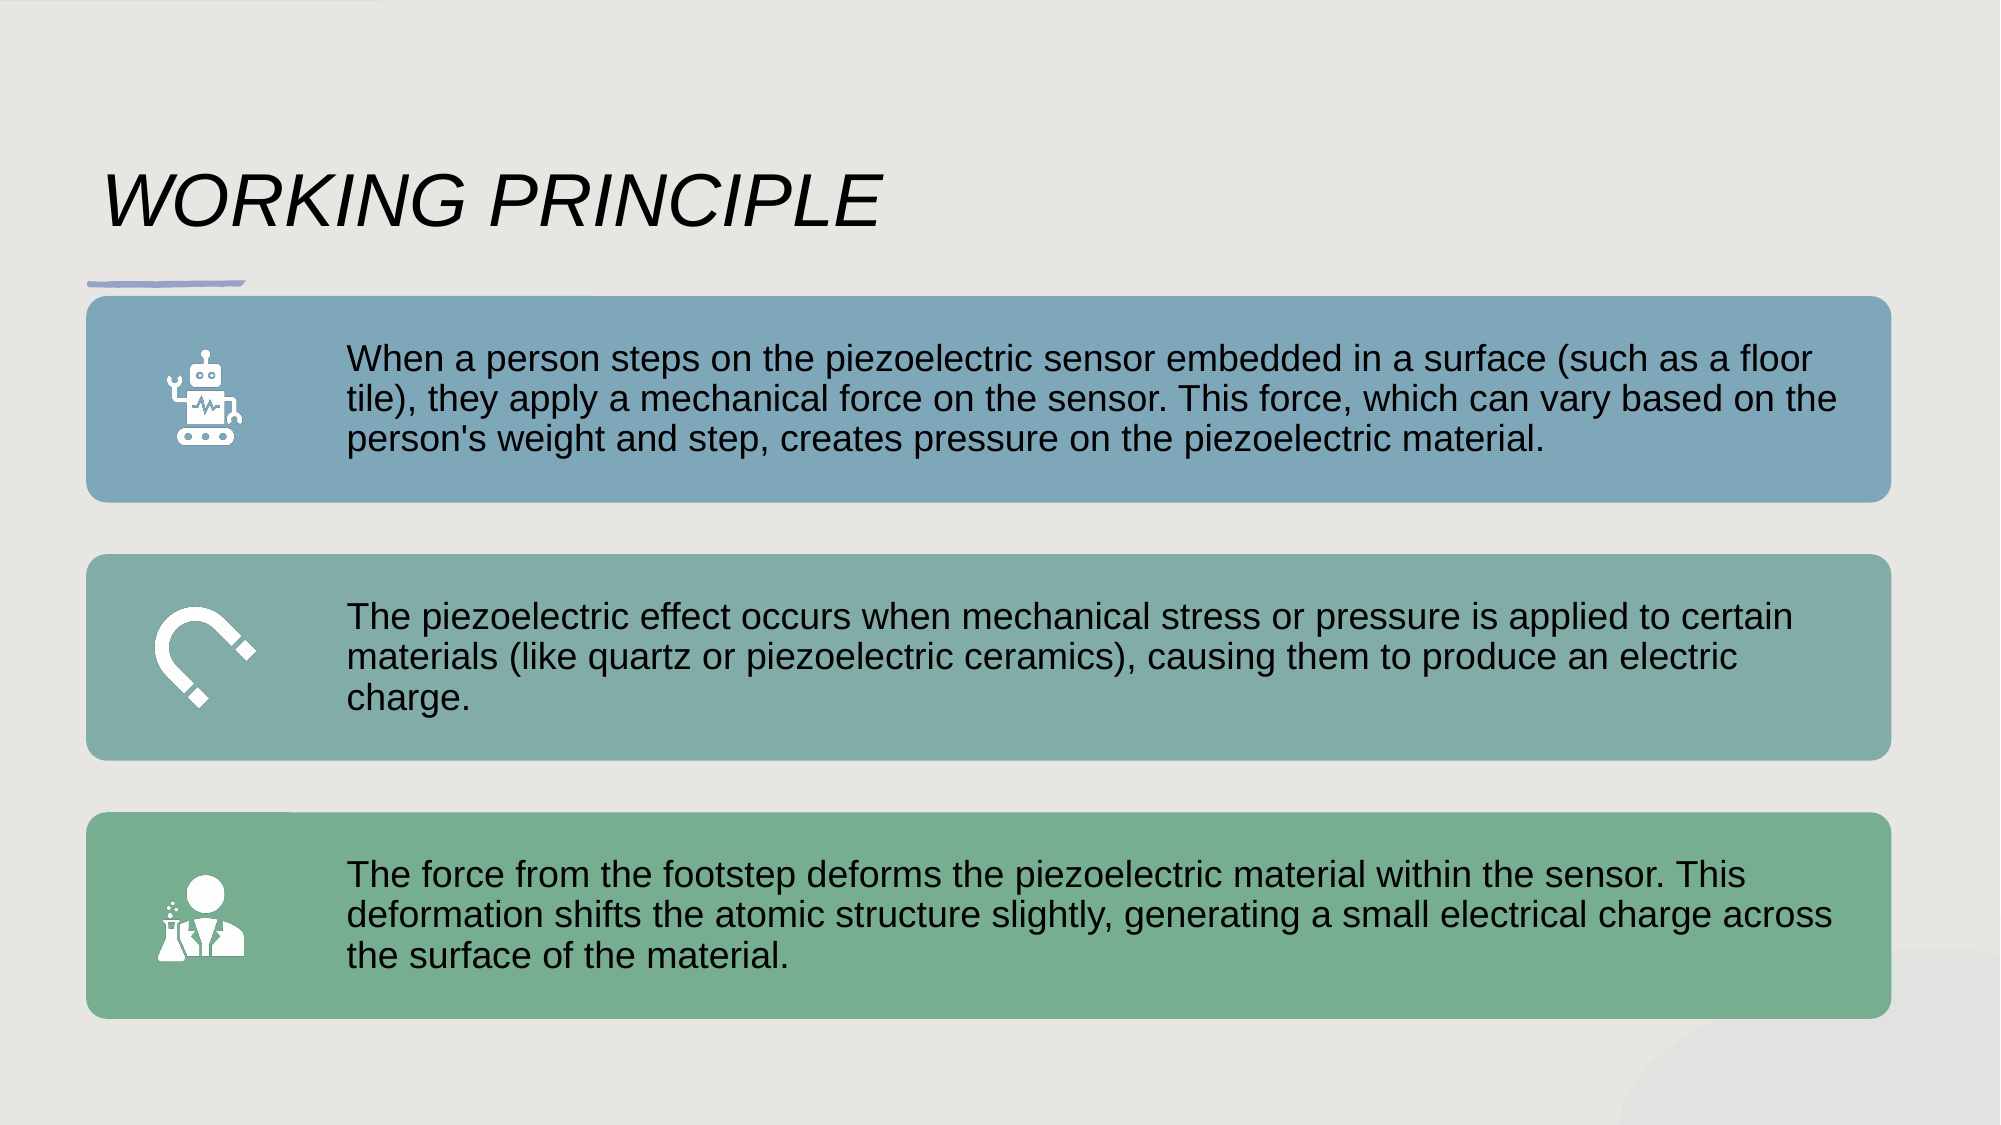

# WORKING PRINCIPLE

When a person steps on the piezoelectric sensor embedded in a surface (such as a floor tile), they apply a mechanical force on the sensor. This force, which can vary based on the person's weight and step, creates pressure on the piezoelectric material.
The piezoelectric effect occurs when mechanical stress or pressure is applied to certain materials (like quartz or piezoelectric ceramics), causing them to produce an electric charge.
The force from the footstep deforms the piezoelectric material within the sensor. This deformation shifts the atomic structure slightly, generating a small electrical charge across the surface of the material.